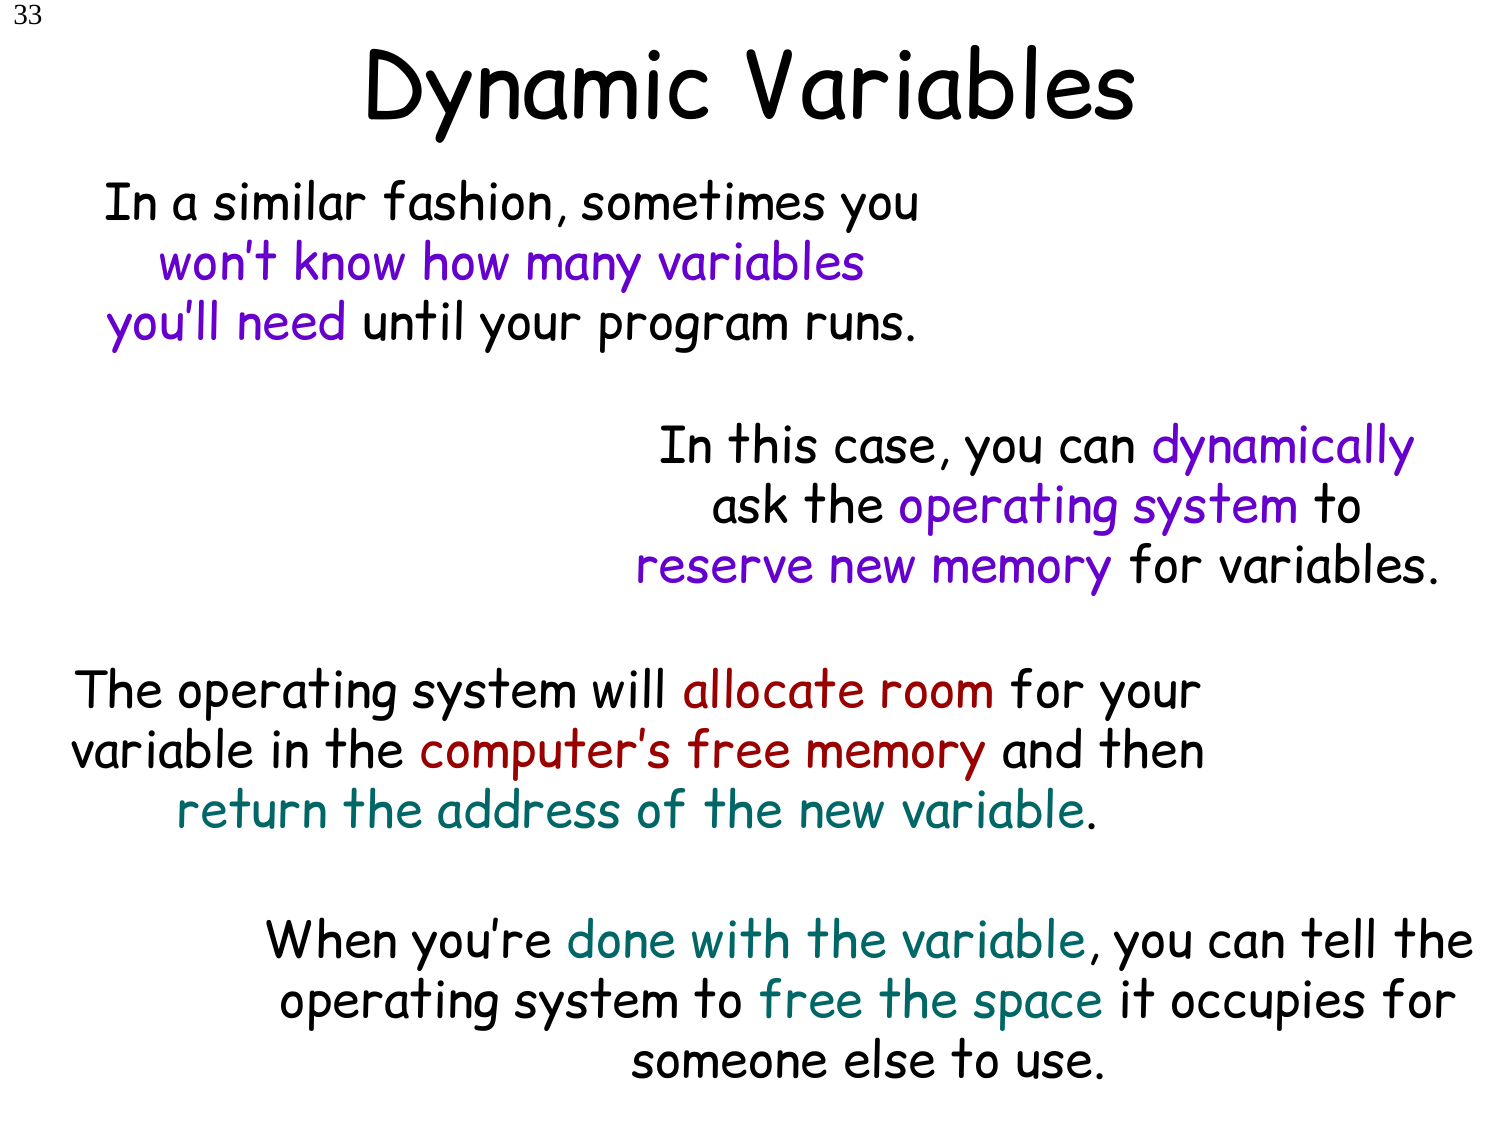

33
# Dynamic Variables
In a similar fashion, sometimes you won’t know how many variables you’ll need until your program runs.
In this case, you can dynamically ask the operating system to reserve new memory for variables.
The operating system will allocate room for your variable in the computer’s free memory and then return the address of the new variable.
When you’re done with the variable, you can tell the operating system to free the space it occupies for someone else to use.